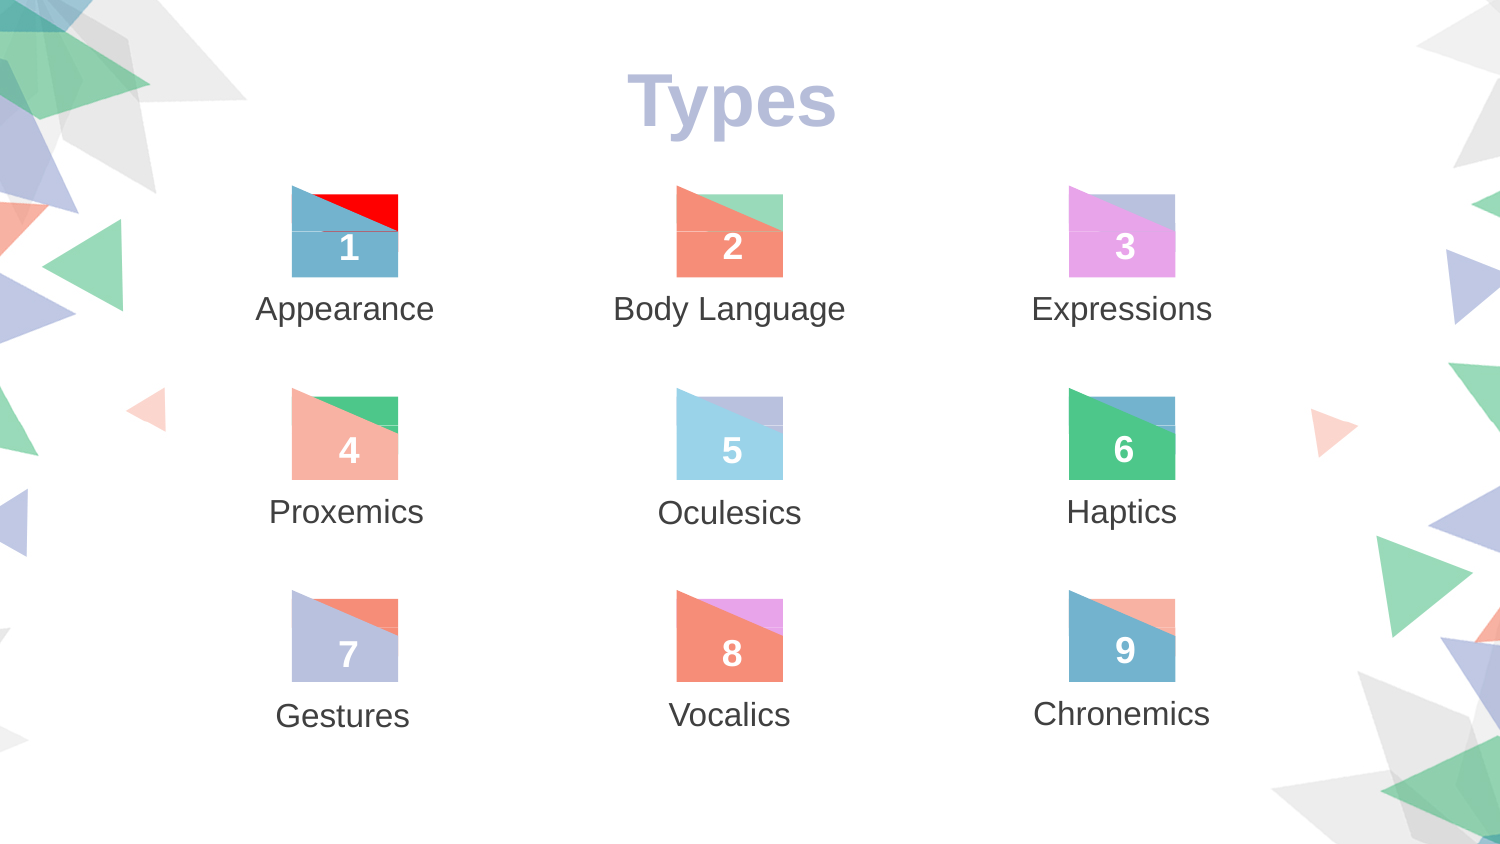

Types

2
3
1
Appearance
Body Language
Expressions

6
4
5
Proxemics
Haptics
Oculesics

9
8
7
Chronemics
Vocalics
Gestures